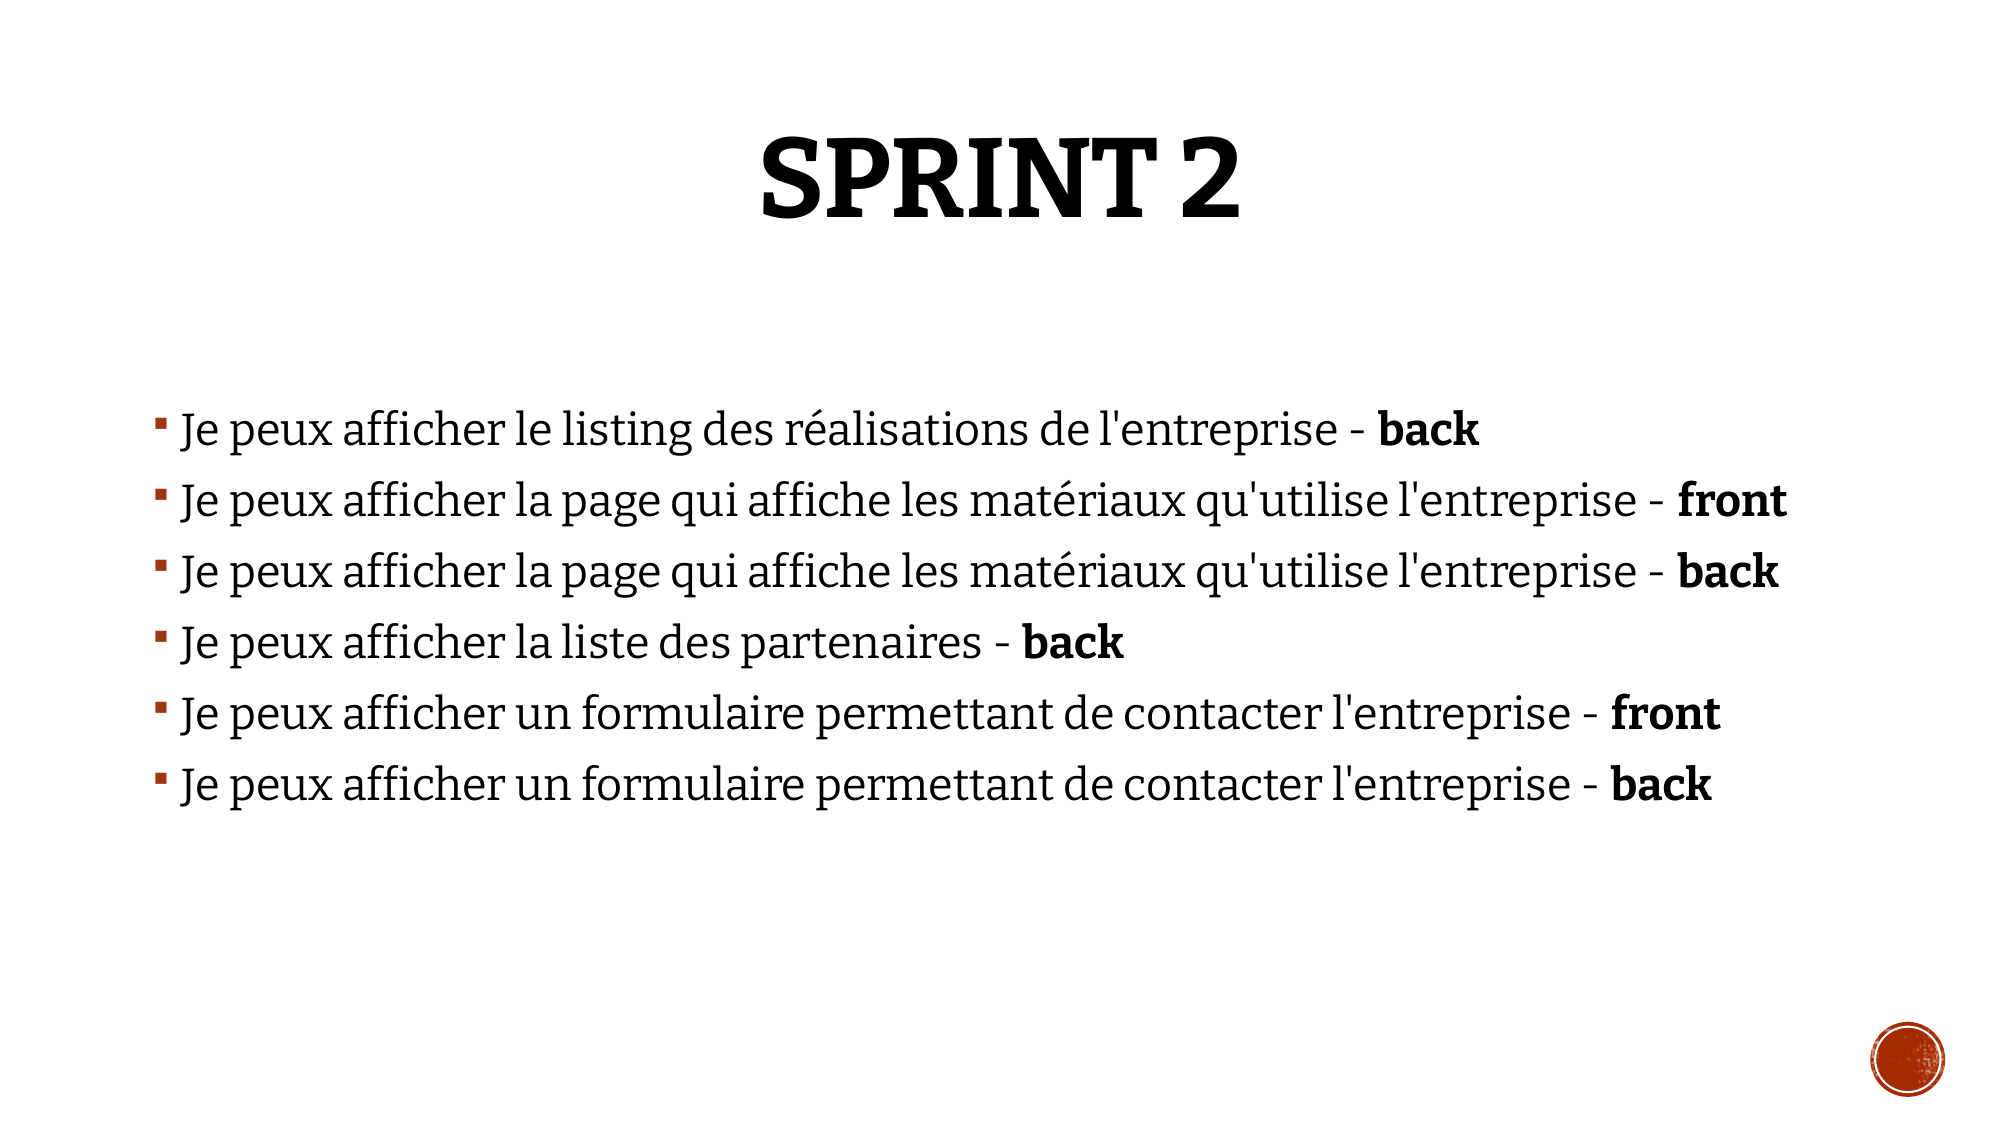

# SPRINT 2
Je peux afficher le listing des réalisations de l'entreprise - back
Je peux afficher la page qui affiche les matériaux qu'utilise l'entreprise - front
Je peux afficher la page qui affiche les matériaux qu'utilise l'entreprise - back
Je peux afficher la liste des partenaires - back
Je peux afficher un formulaire permettant de contacter l'entreprise - front
Je peux afficher un formulaire permettant de contacter l'entreprise - back